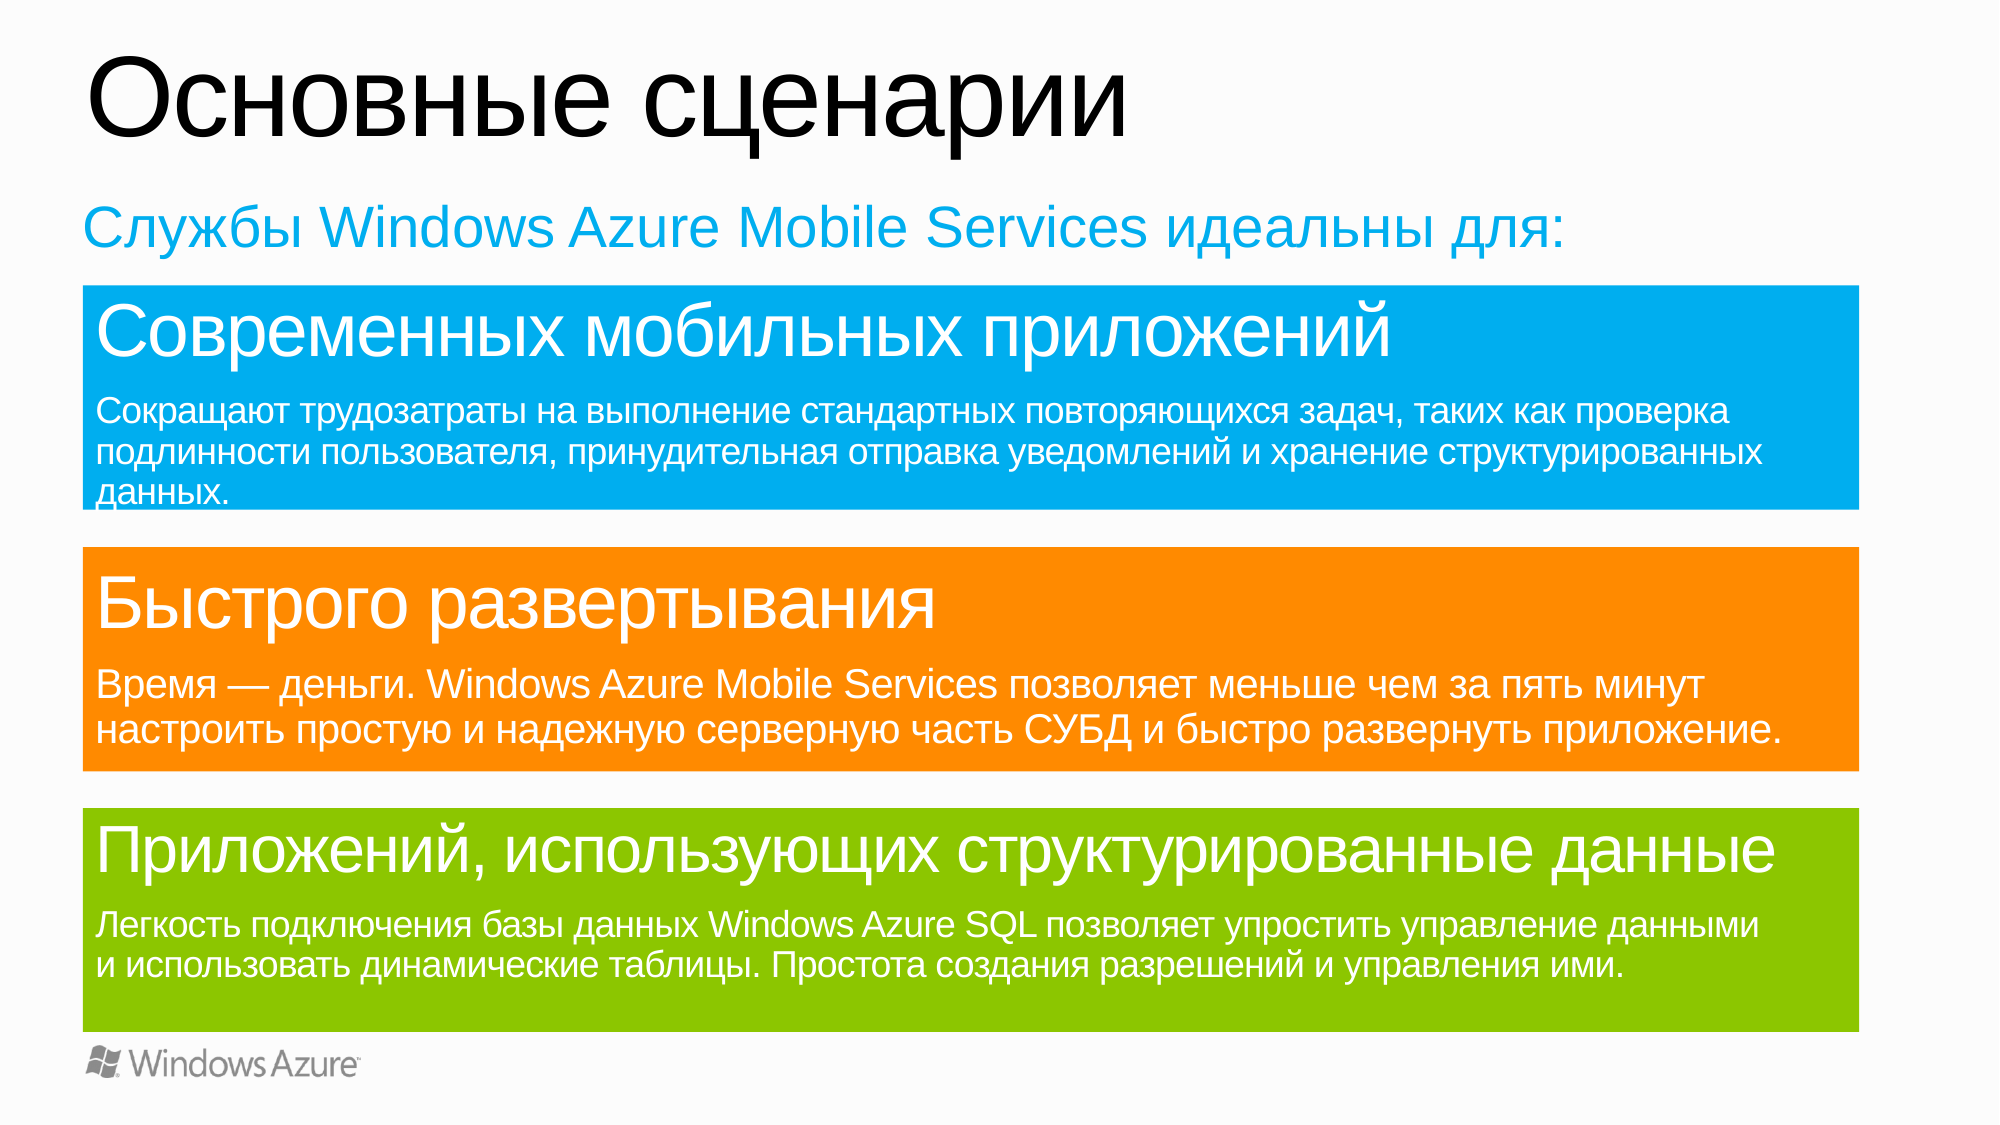

# Основные сценарии
Службы Windows Azure Mobile Services идеальны для:
Современных мобильных приложений
Сокращают трудозатраты на выполнение стандартных повторяющихся задач, таких как проверка подлинности пользователя, принудительная отправка уведомлений и хранение структурированных данных.
Быстрого развертывания
Время — деньги. Windows Azure Mobile Services позволяет меньше чем за пять минут настроить простую и надежную серверную часть СУБД и быстро развернуть приложение.
Приложений, использующих структурированные данные
Легкость подключения базы данных Windows Azure SQL позволяет упростить управление данными
и использовать динамические таблицы. Простота создания разрешений и управления ими.